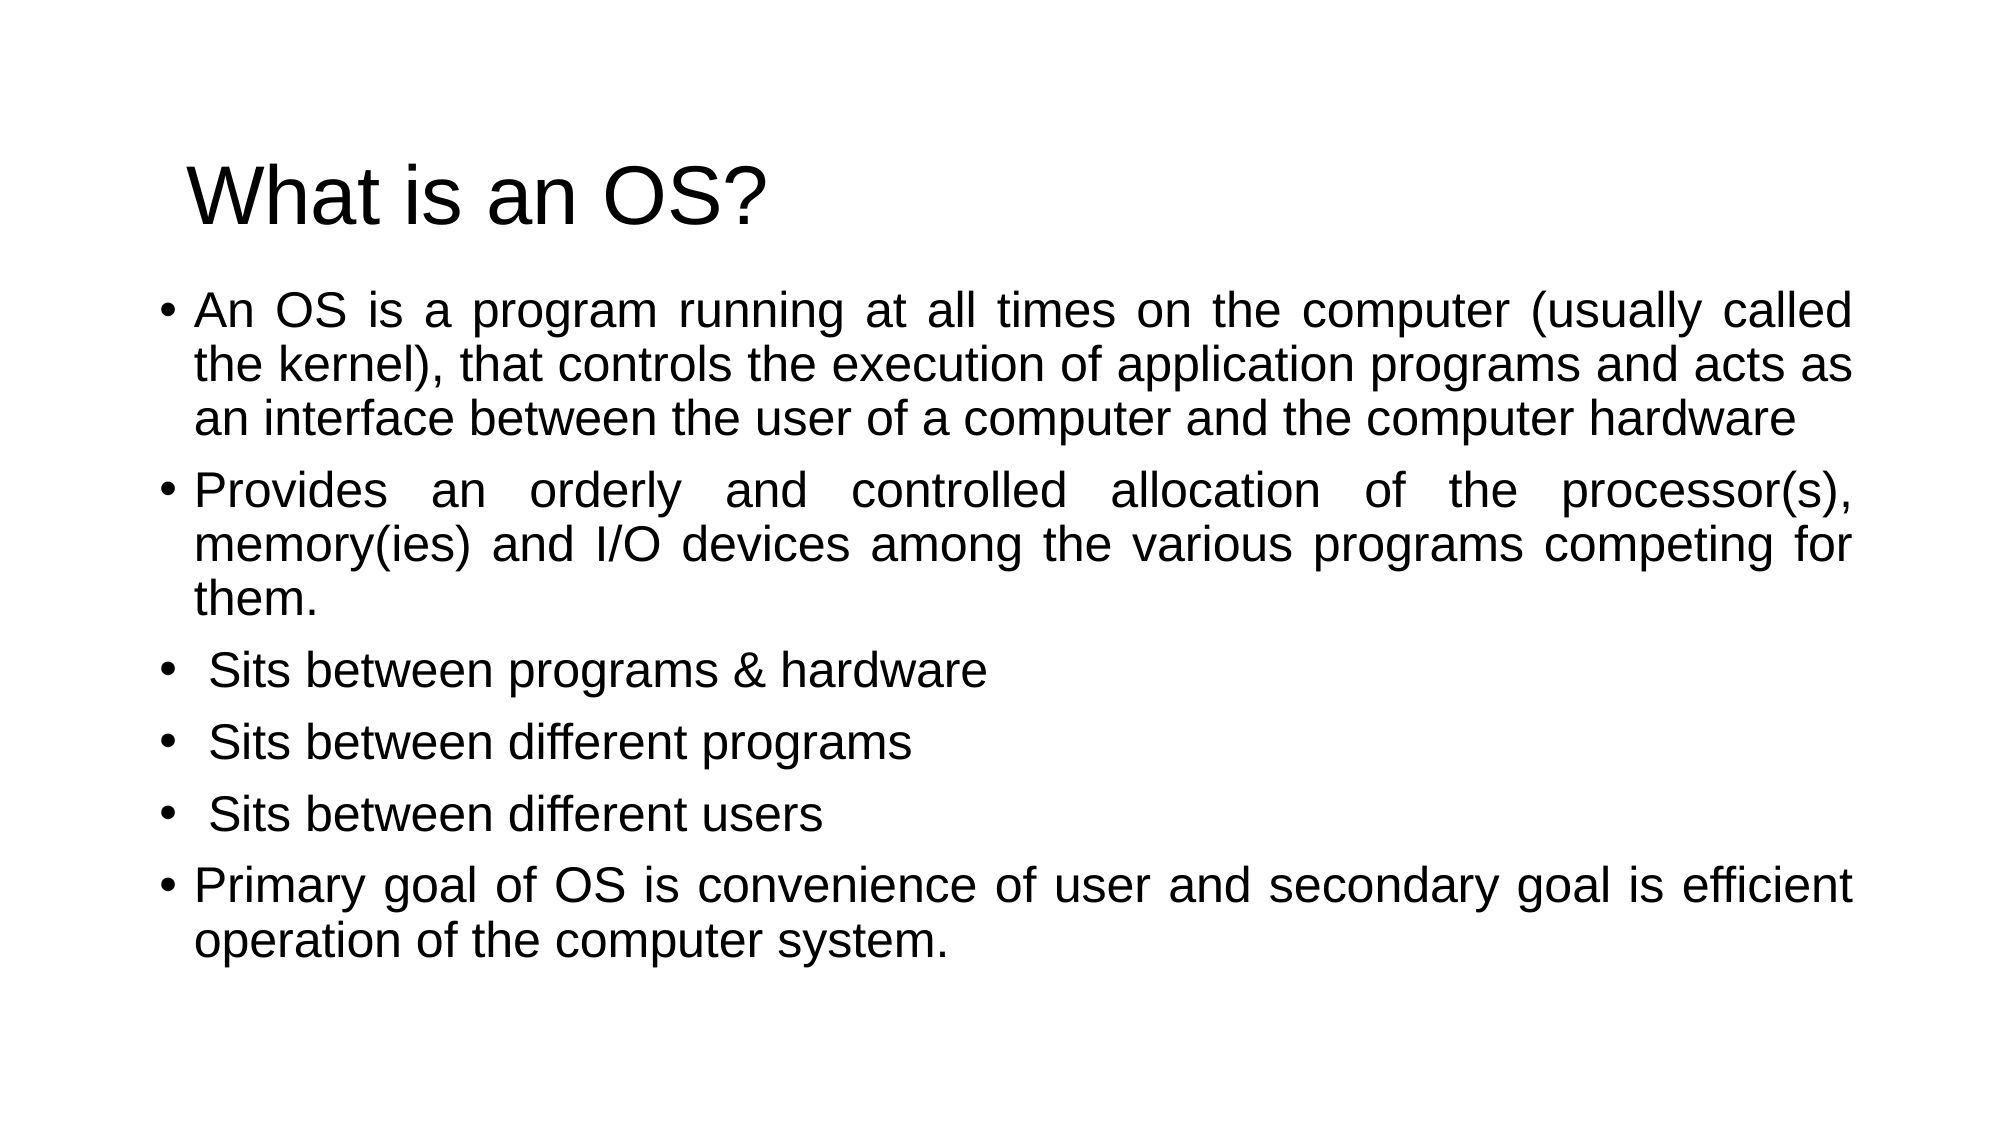

# What is an OS?
An OS is a program running at all times on the computer (usually called the kernel), that controls the execution of application programs and acts as an interface between the user of a computer and the computer hardware
Provides an orderly and controlled allocation of the processor(s), memory(ies) and I/O devices among the various programs competing for them.
 Sits between programs & hardware
 Sits between different programs
 Sits between different users
Primary goal of OS is convenience of user and secondary goal is efficient operation of the computer system.